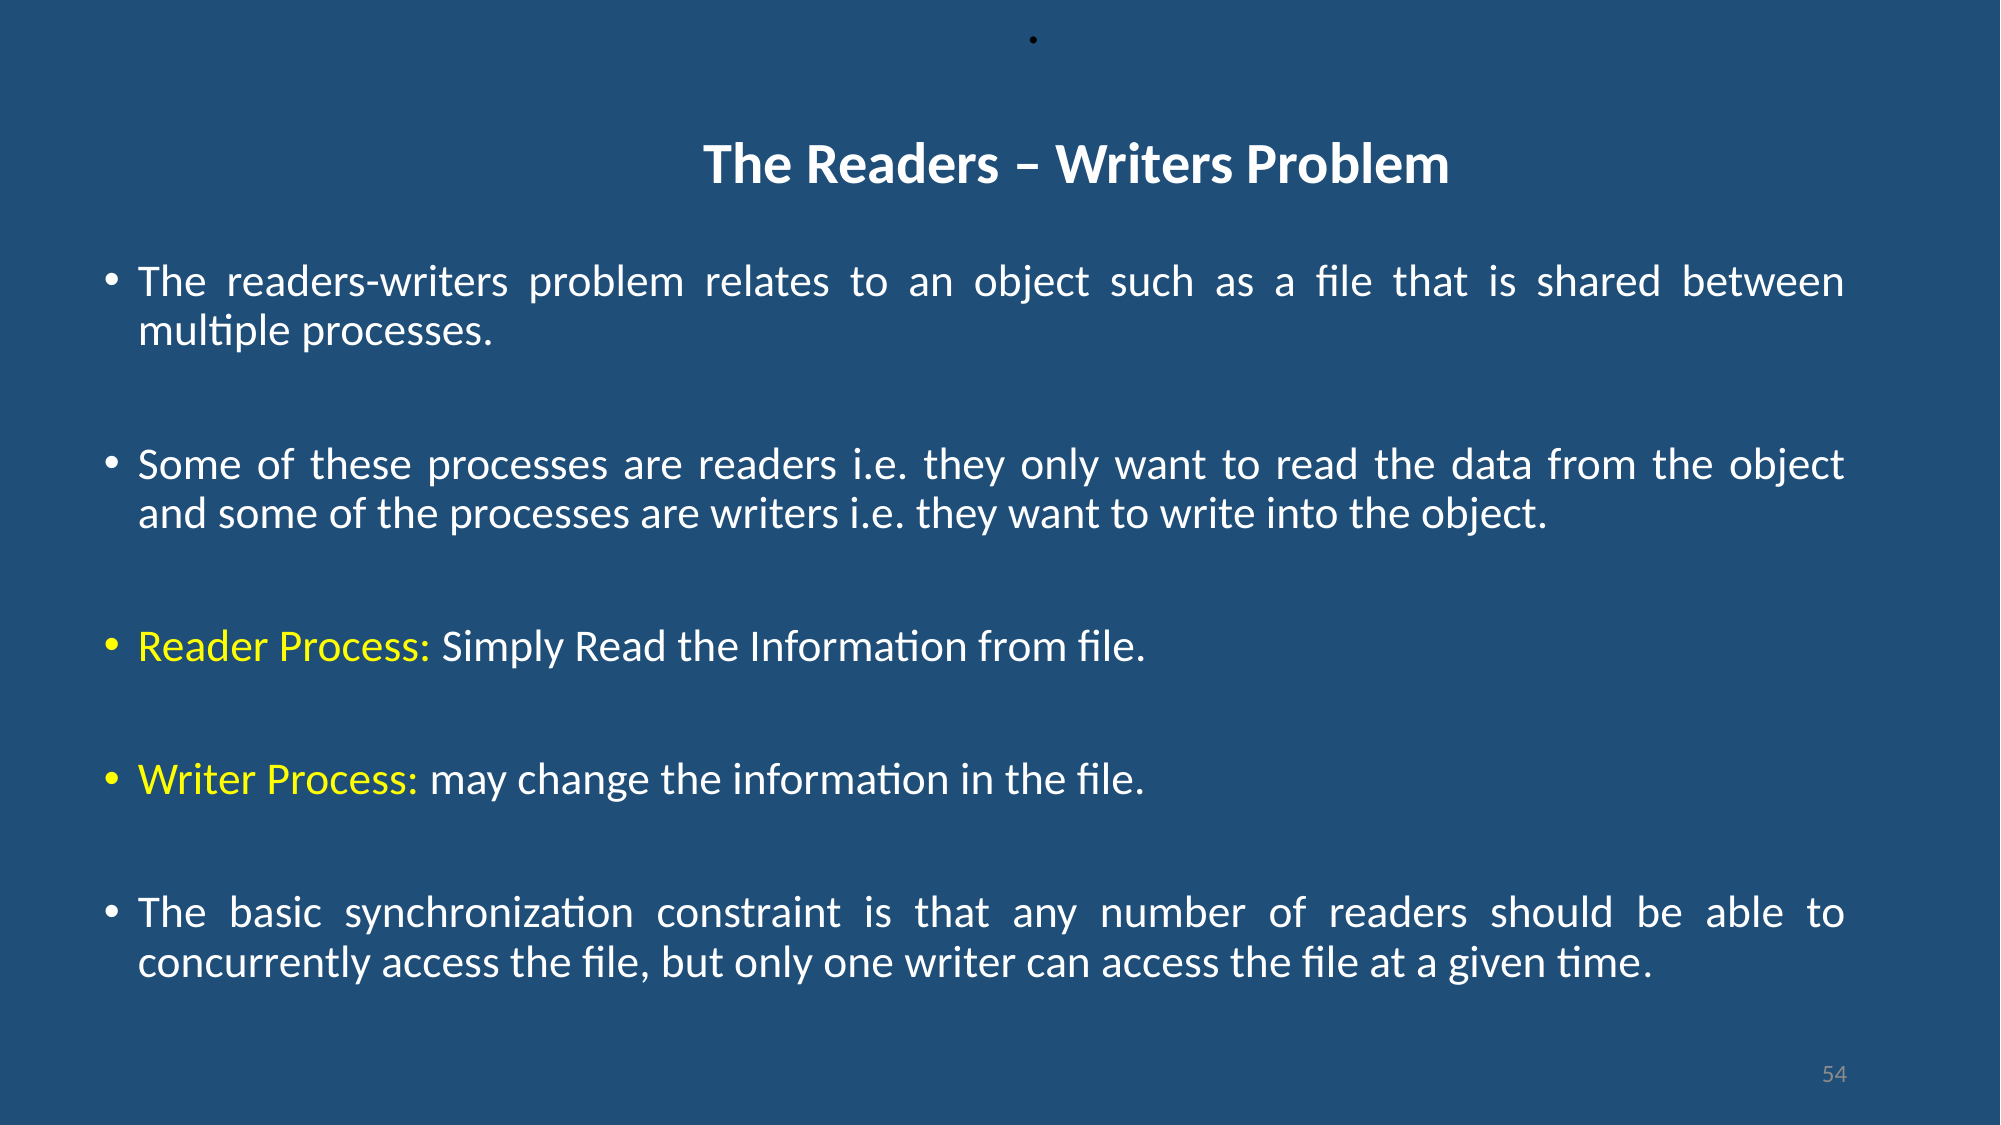

# . The Readers – Writers Problem
The readers-writers problem relates to an object such as a file that is shared between multiple processes.

Some of these processes are readers i.e. they only want to read the data from the object and some of the processes are writers i.e. they want to write into the object.

Reader Process: Simply Read the Information from file.

Writer Process: may change the information in the file.

The basic synchronization constraint is that any number of readers should be able to concurrently access the file, but only one writer can access the file at a given time.

54